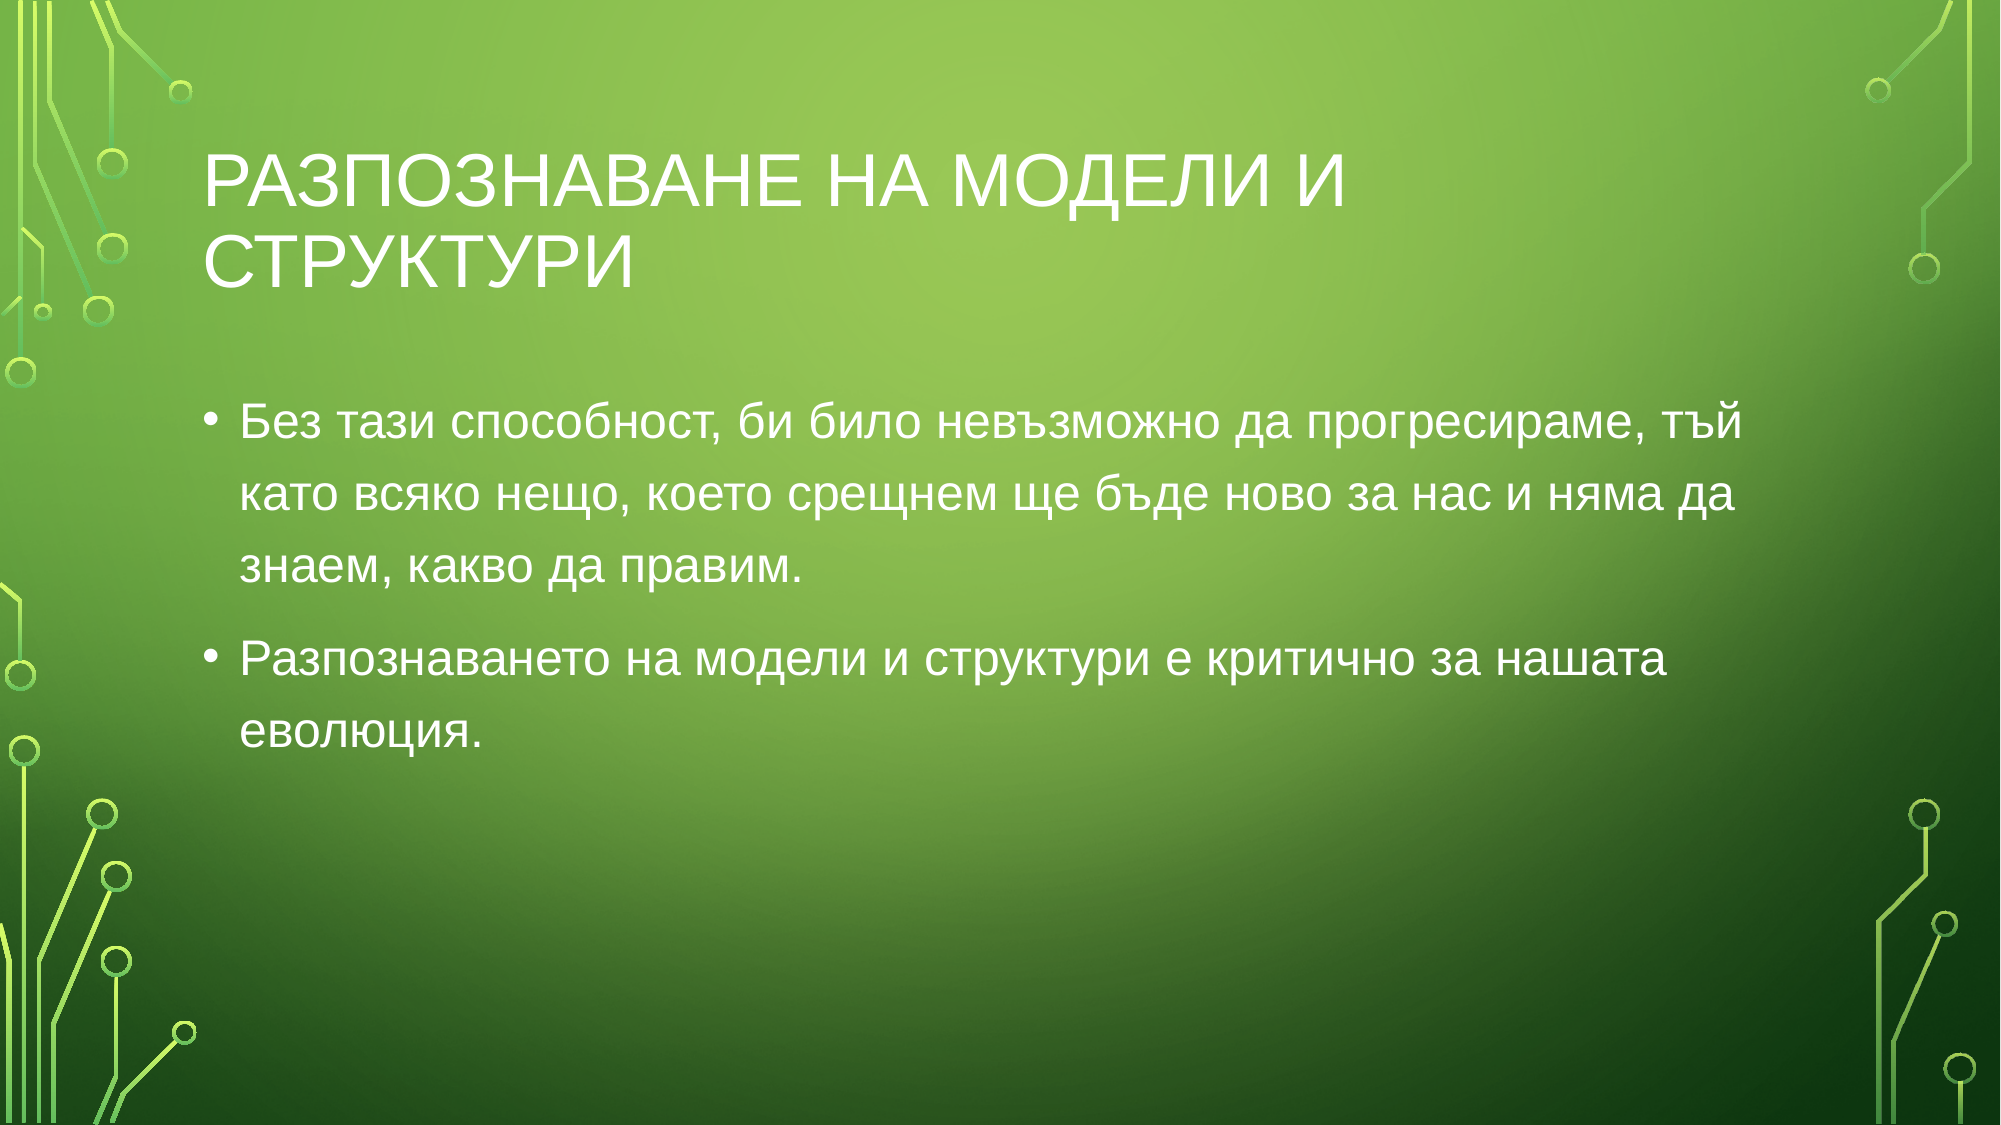

# РАЗПОЗНАВАНЕ НА МОДЕЛИ И СТРУКТУРИ
Без тази способност, би било невъзможно да прогресираме, тъй като всяко нещо, което срещнем ще бъде ново за нас и няма да знаем, какво да правим.
Разпознаването на модели и структури е критично за нашата еволюция.